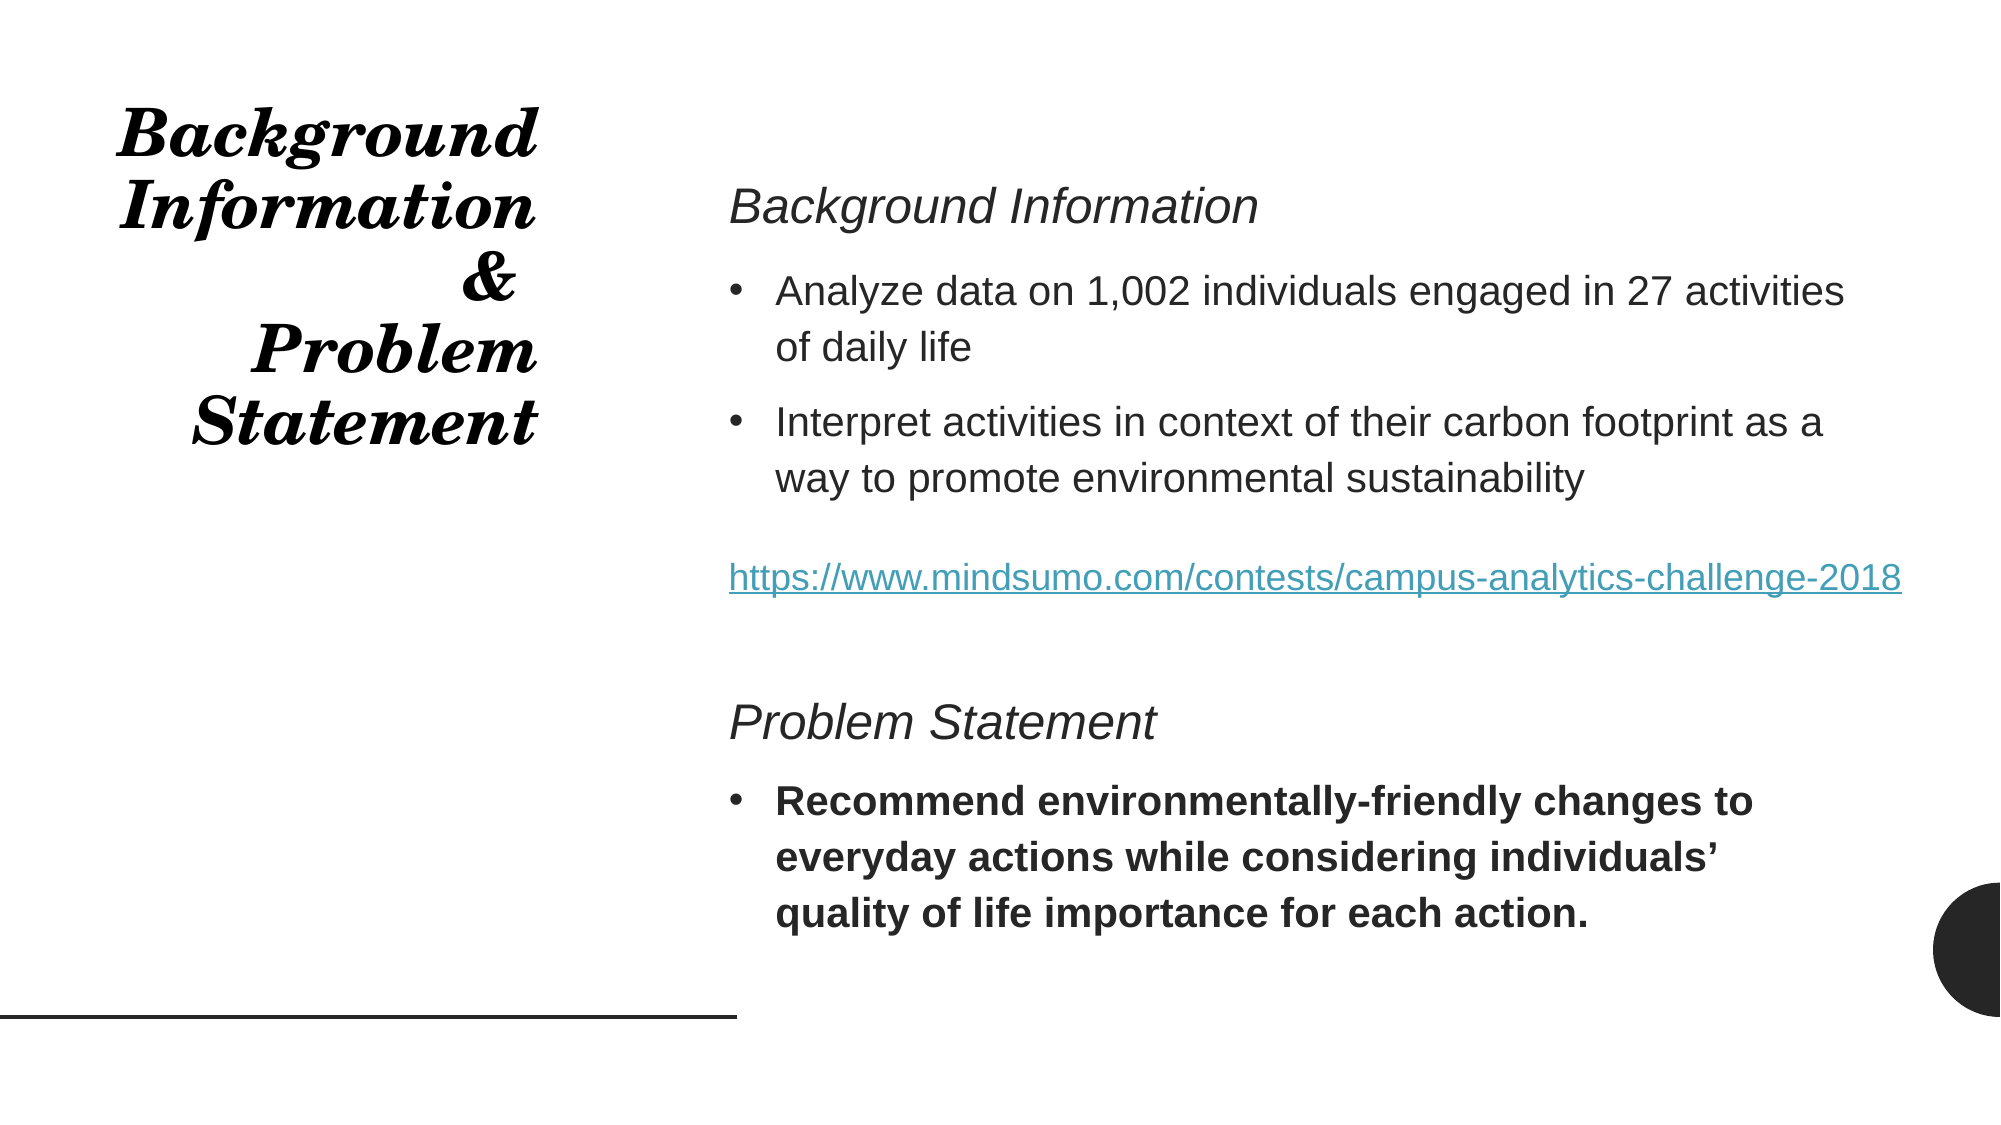

# Background Information& Problem Statement
Background Information
Analyze data on 1,002 individuals engaged in 27 activities of daily life
Interpret activities in context of their carbon footprint as a way to promote environmental sustainability
https://www.mindsumo.com/contests/campus-analytics-challenge-2018

Problem Statement
Recommend environmentally-friendly changes to everyday actions while considering individuals’ quality of life importance for each action.